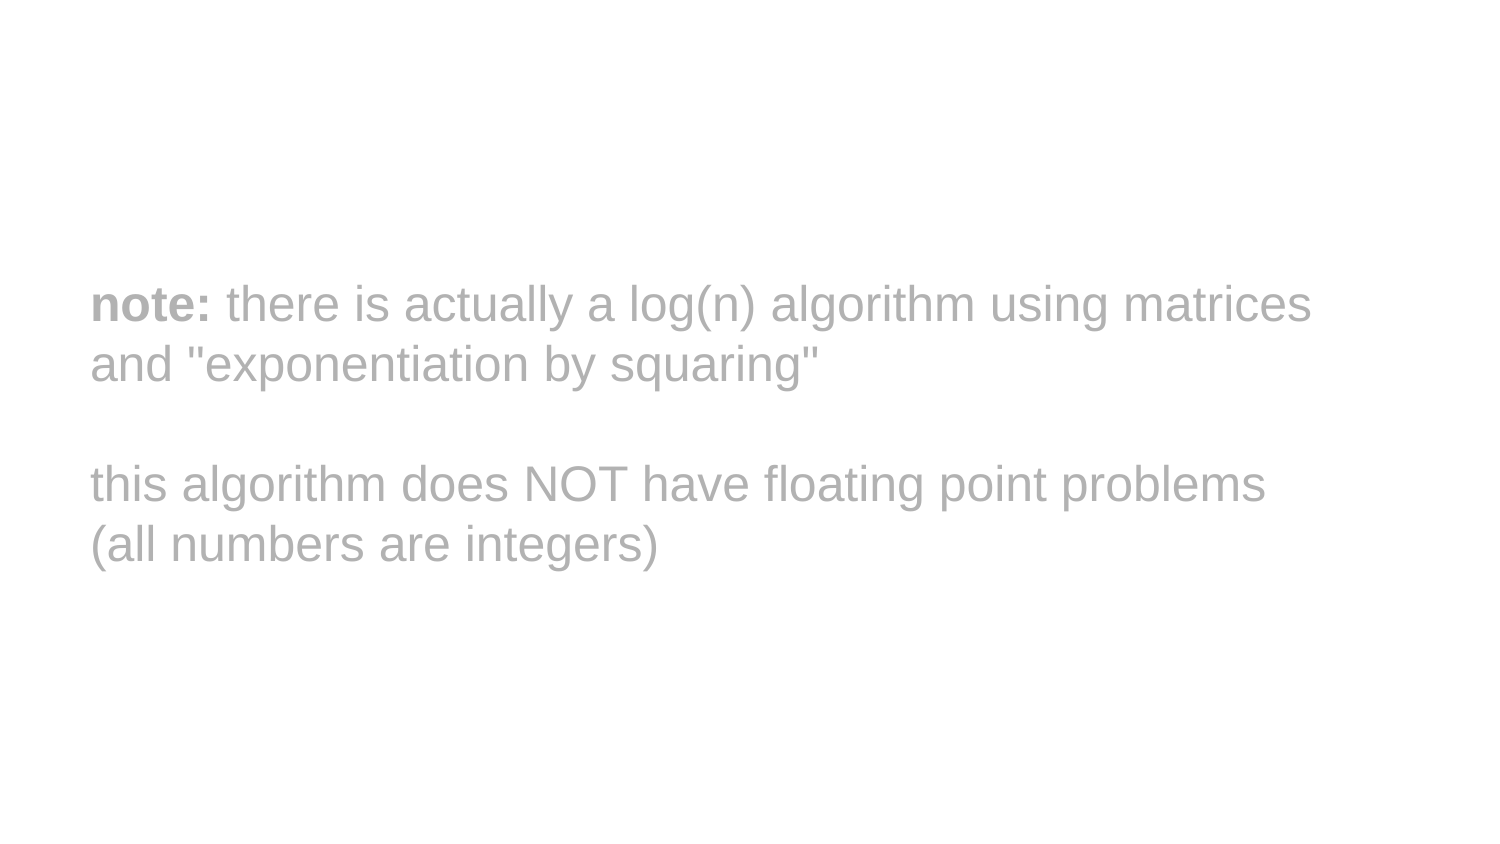

# note: there is actually a log(n) algorithm using matrices and "exponentiation by squaring" this algorithm does NOT have floating point problems (all numbers are integers)